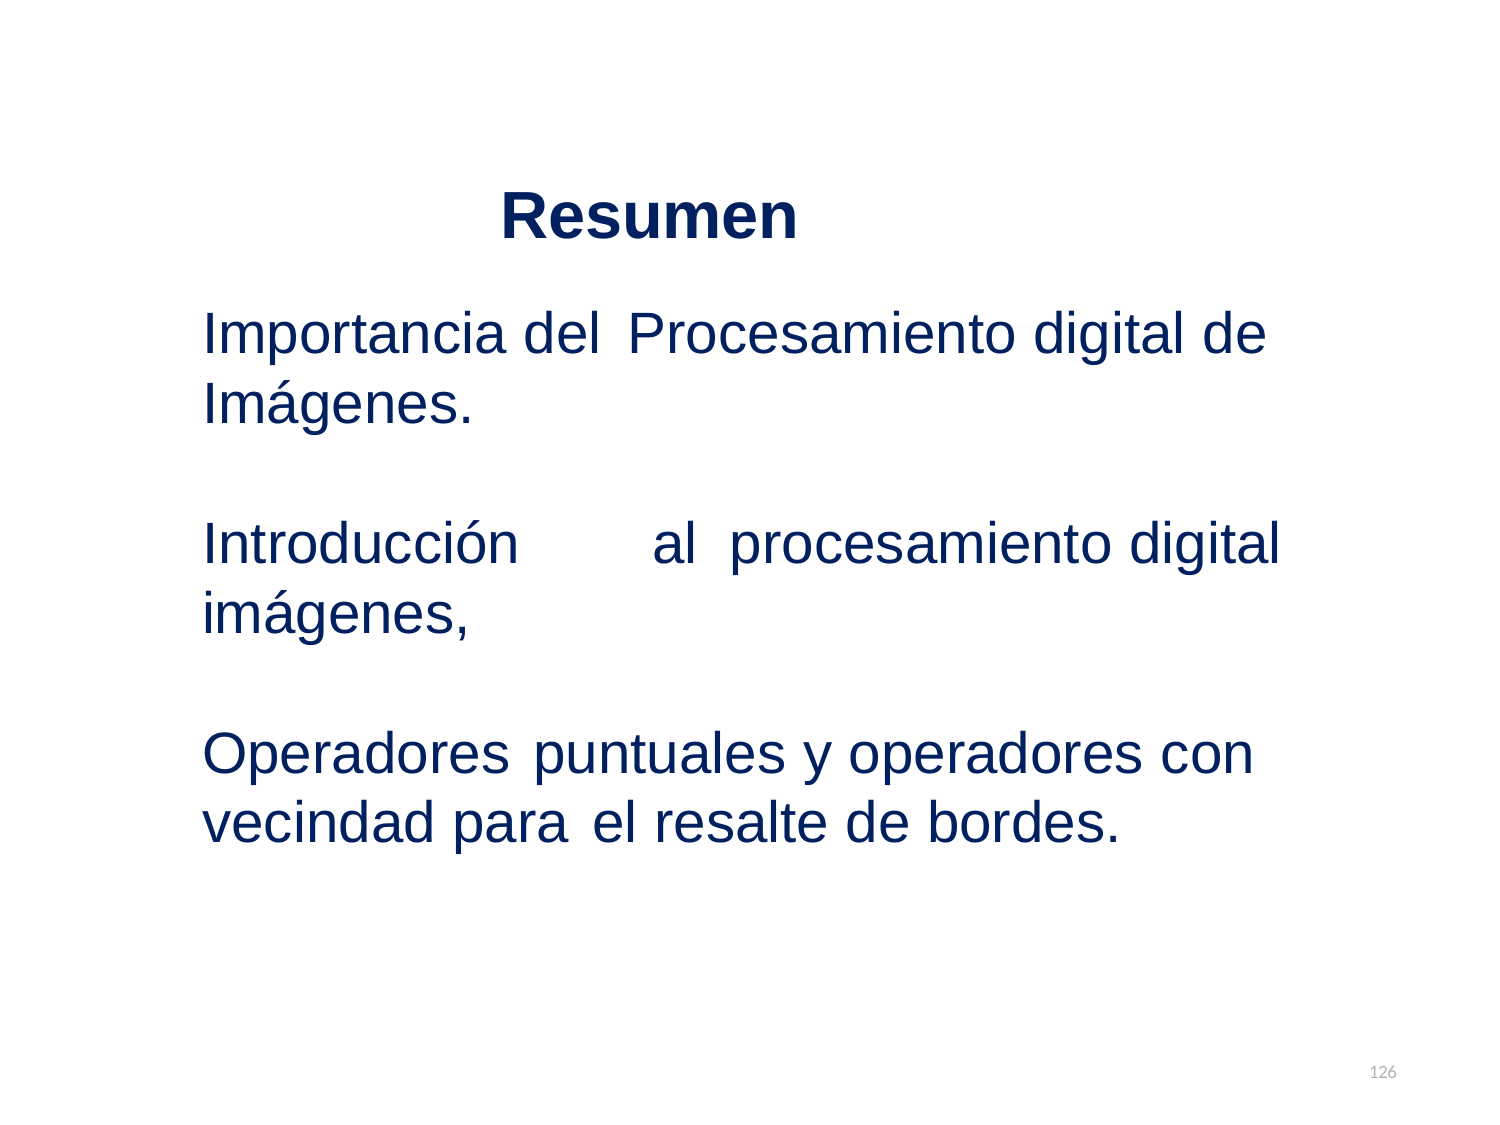

# Resumen
Importancia del  Procesamiento digital de Imágenes.

Introducción	al  procesamiento digital
imágenes,

Operadores puntuales y operadores con vecindad para el resalte de bordes.
126